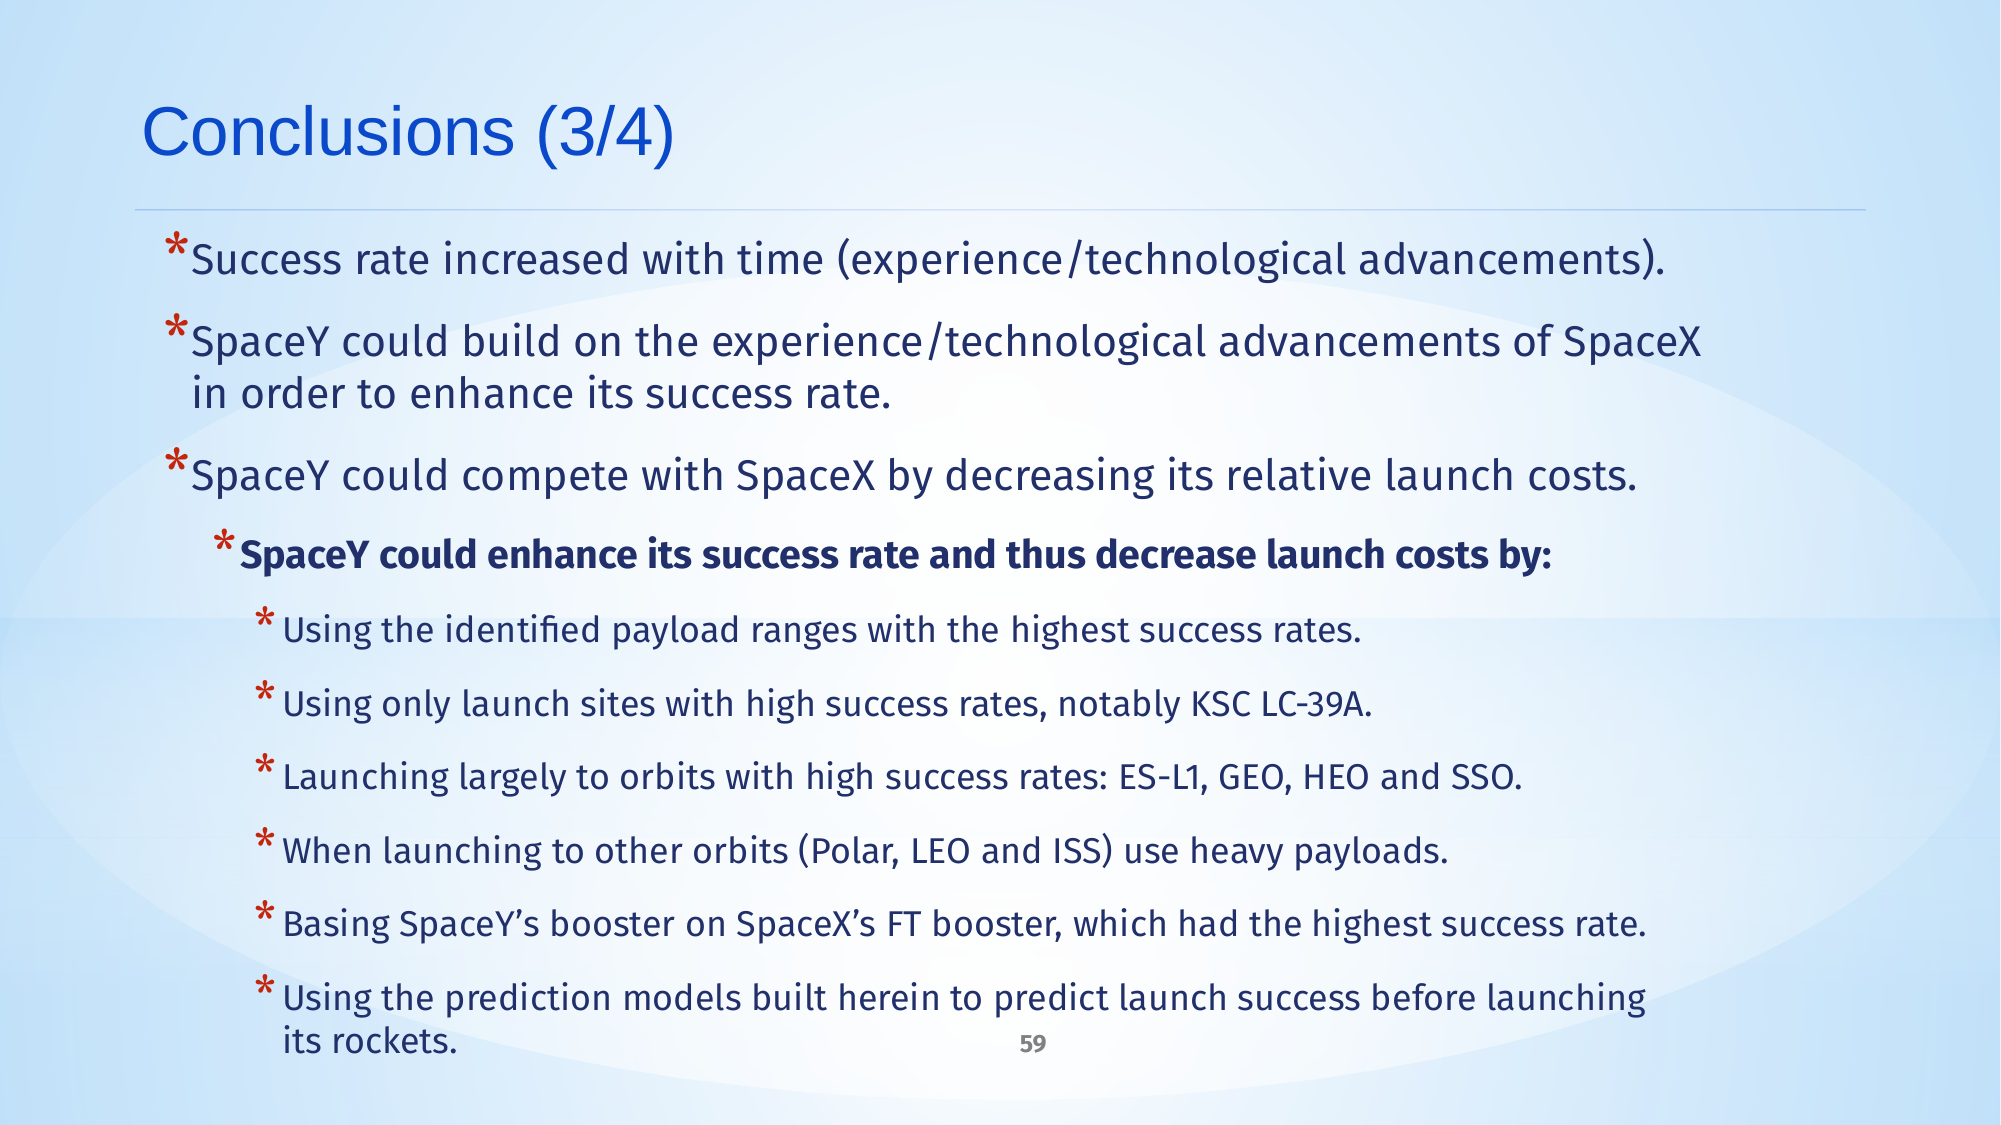

Conclusions (3/4)
Success rate increased with time (experience/technological advancements).
SpaceY could build on the experience/technological advancements of SpaceX
in order to enhance its success rate.
SpaceY could compete with SpaceX by decreasing its relative launch costs.
SpaceY could enhance its success rate and thus decrease launch costs by:
Using the identified payload ranges with the highest success rates.
Using only launch sites with high success rates, notably KSC LC-39A.
Launching largely to orbits with high success rates: ES-L1, GEO, HEO and SSO.
When launching to other orbits (Polar, LEO and ISS) use heavy payloads.
Basing SpaceY’s booster on SpaceX’s FT booster, which had the highest success rate.
Using the prediction models built herein to predict launch success before launching
its rockets.
59